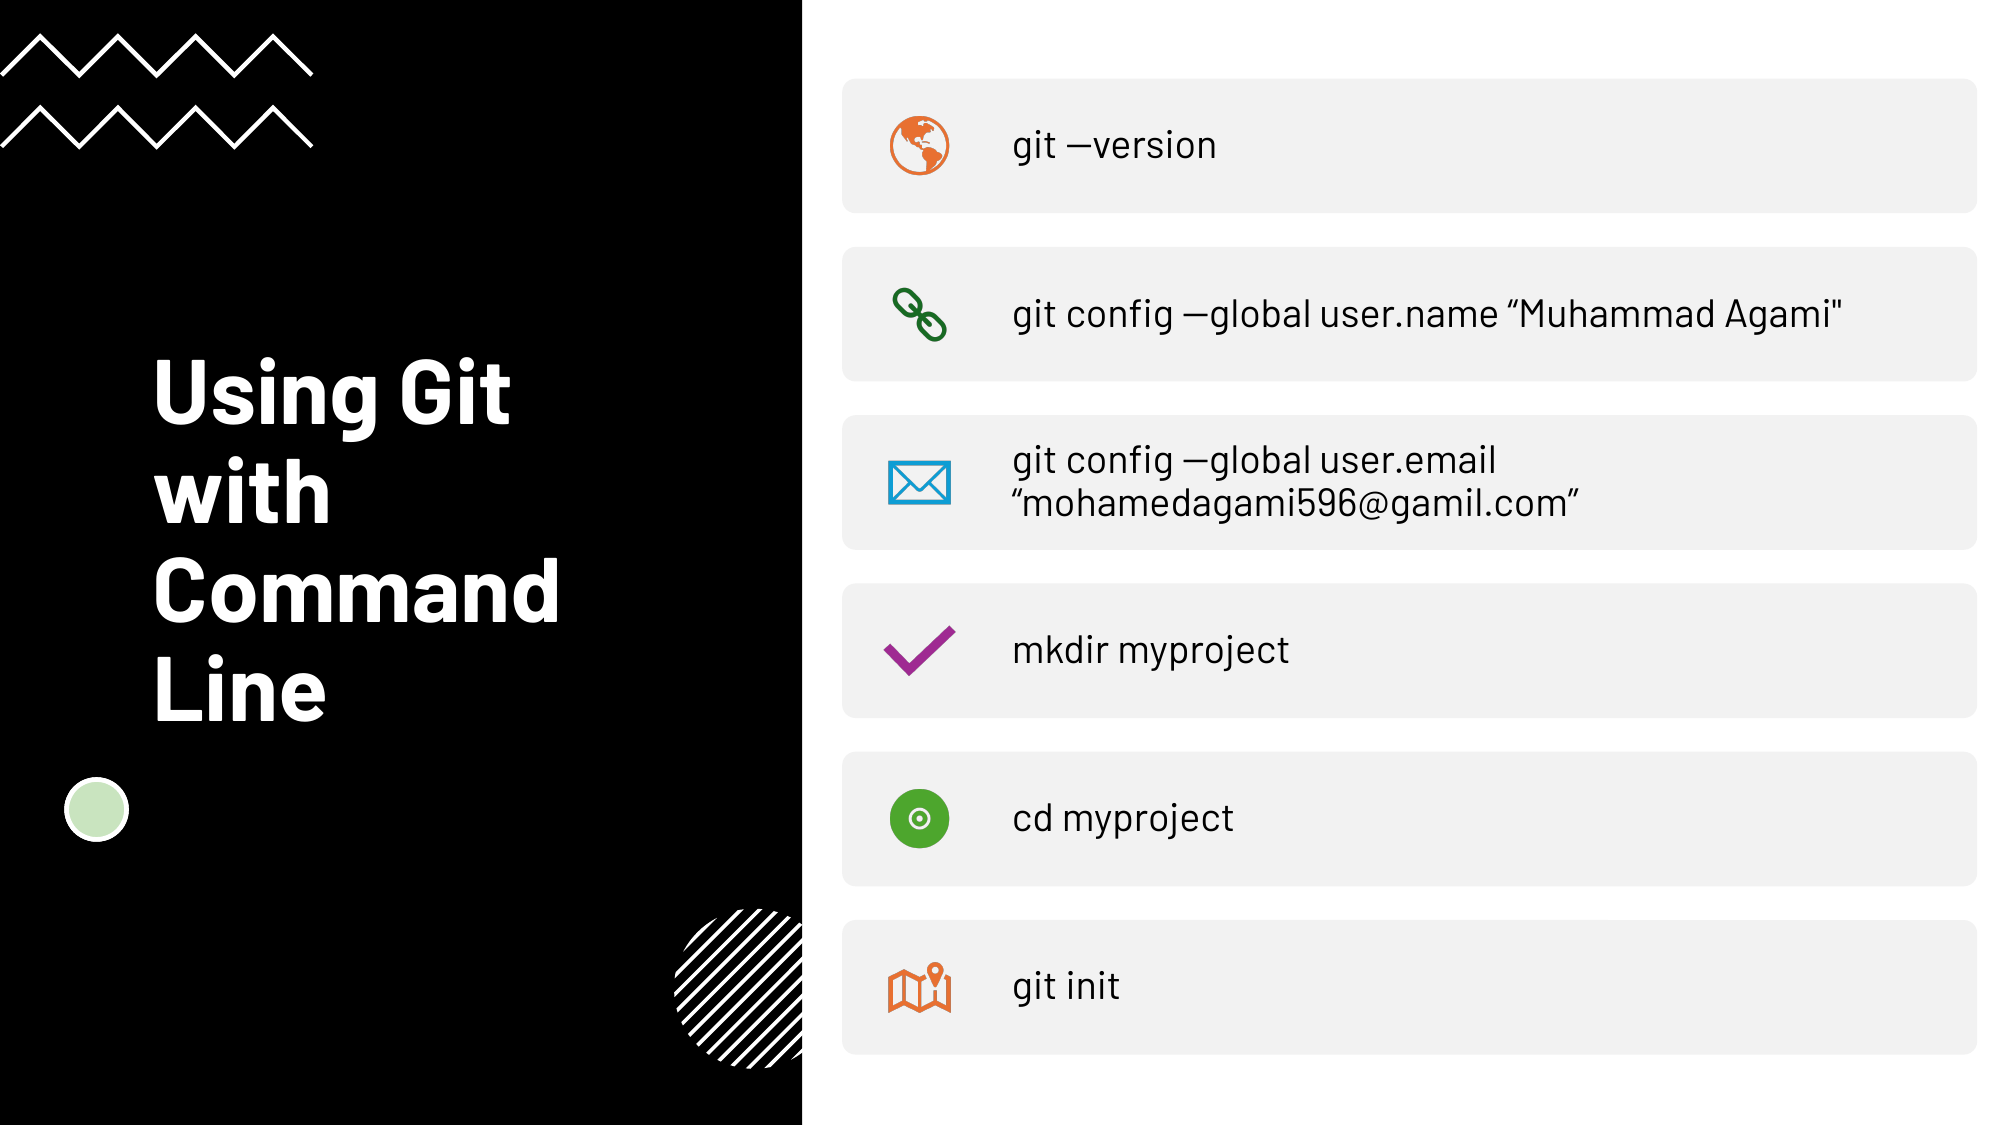

git --version
git config --global user.name “Muhammad Agami"
git config --global user.email “mohamedagami596@gamil.com”
mkdir myproject
cd myproject
git init
# Using Git with Command Line